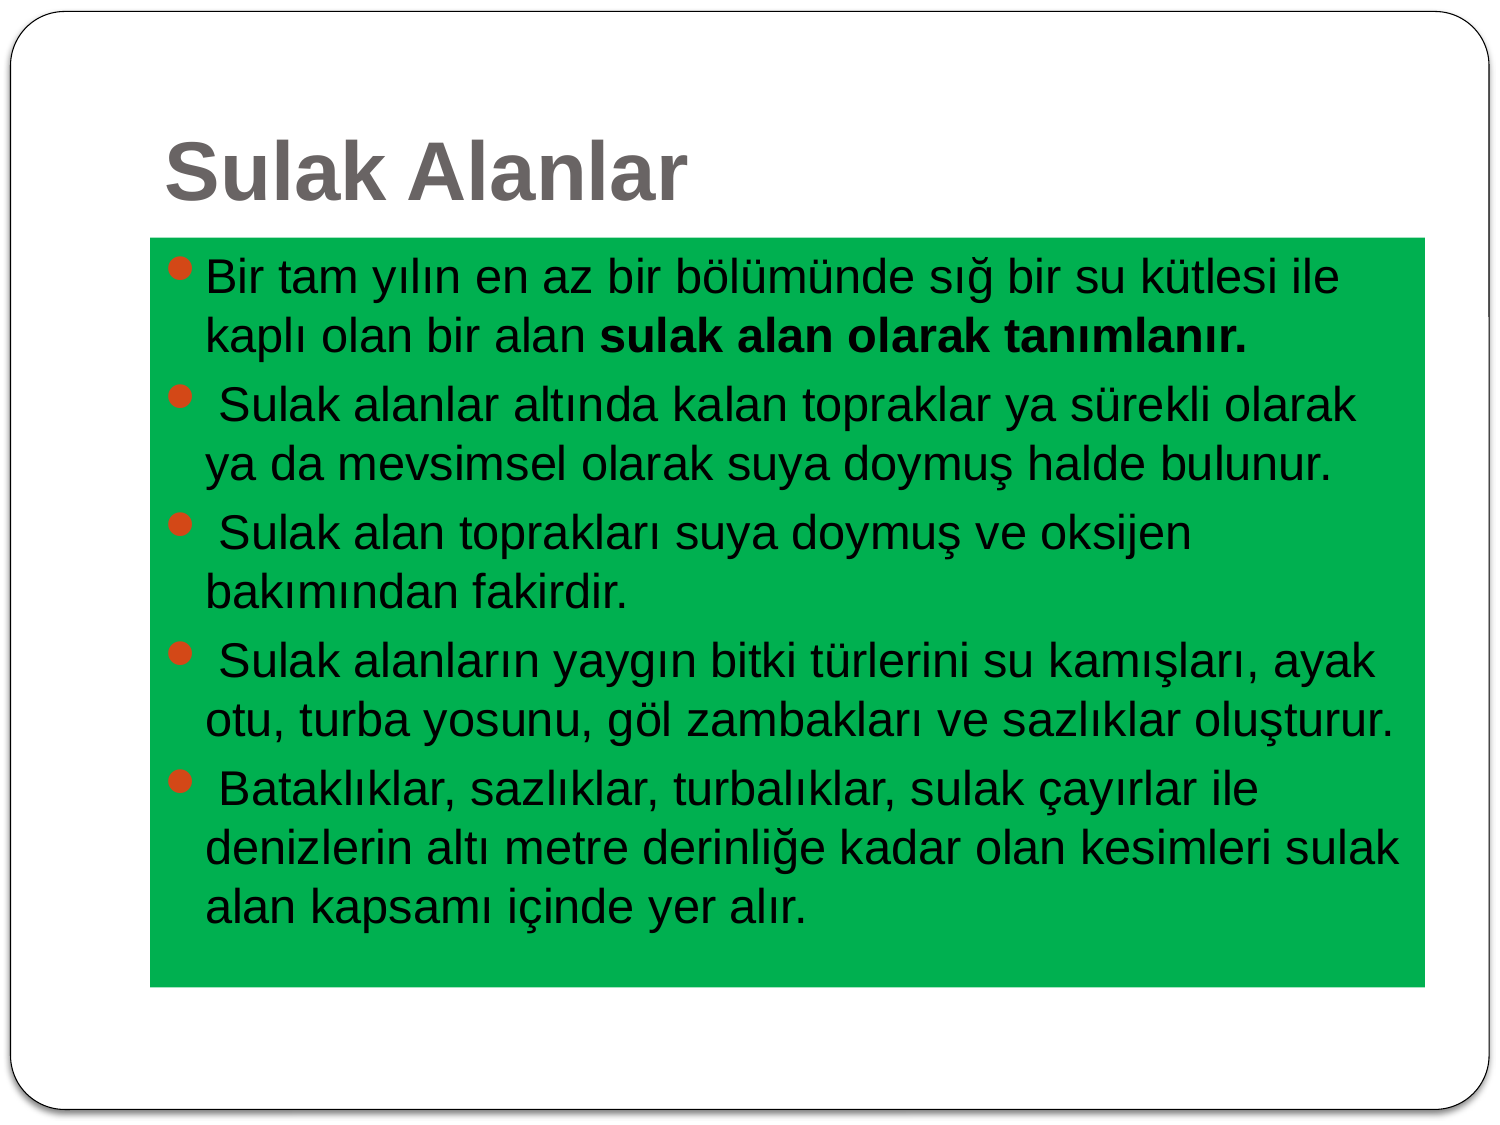

# Sulak Alanlar
Bir tam yılın en az bir bölümünde sığ bir su kütlesi ile kaplı olan bir alan sulak alan olarak tanımlanır.
 Sulak alanlar altında kalan topraklar ya sürekli olarak ya da mevsimsel olarak suya doymuş halde bulunur.
 Sulak alan toprakları suya doymuş ve oksijen bakımından fakirdir.
 Sulak alanların yaygın bitki türlerini su kamışları, ayak otu, turba yosunu, göl zambakları ve sazlıklar oluşturur.
 Bataklıklar, sazlıklar, turbalıklar, sulak çayırlar ile denizlerin altı metre derinliğe kadar olan kesimleri sulak alan kapsamı içinde yer alır.